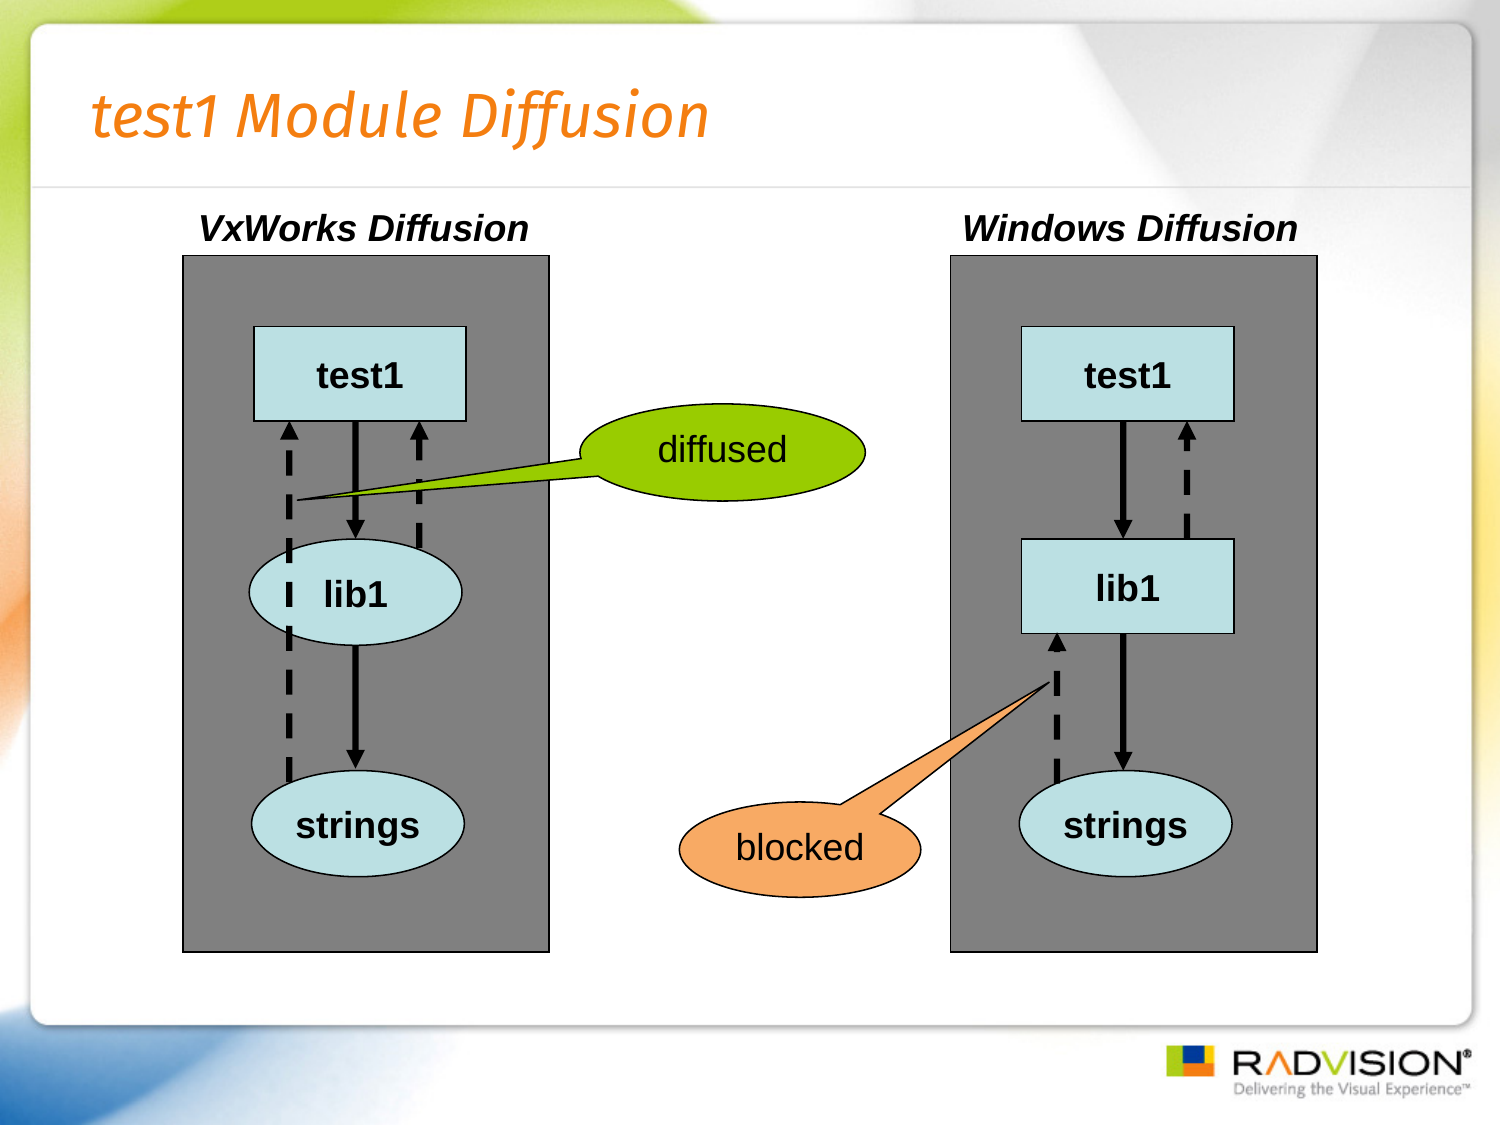

# test1 Module Diffusion
VxWorks Diffusion
Windows Diffusion

test1
test1
diffused

lib1
lib1

strings
strings
blocked